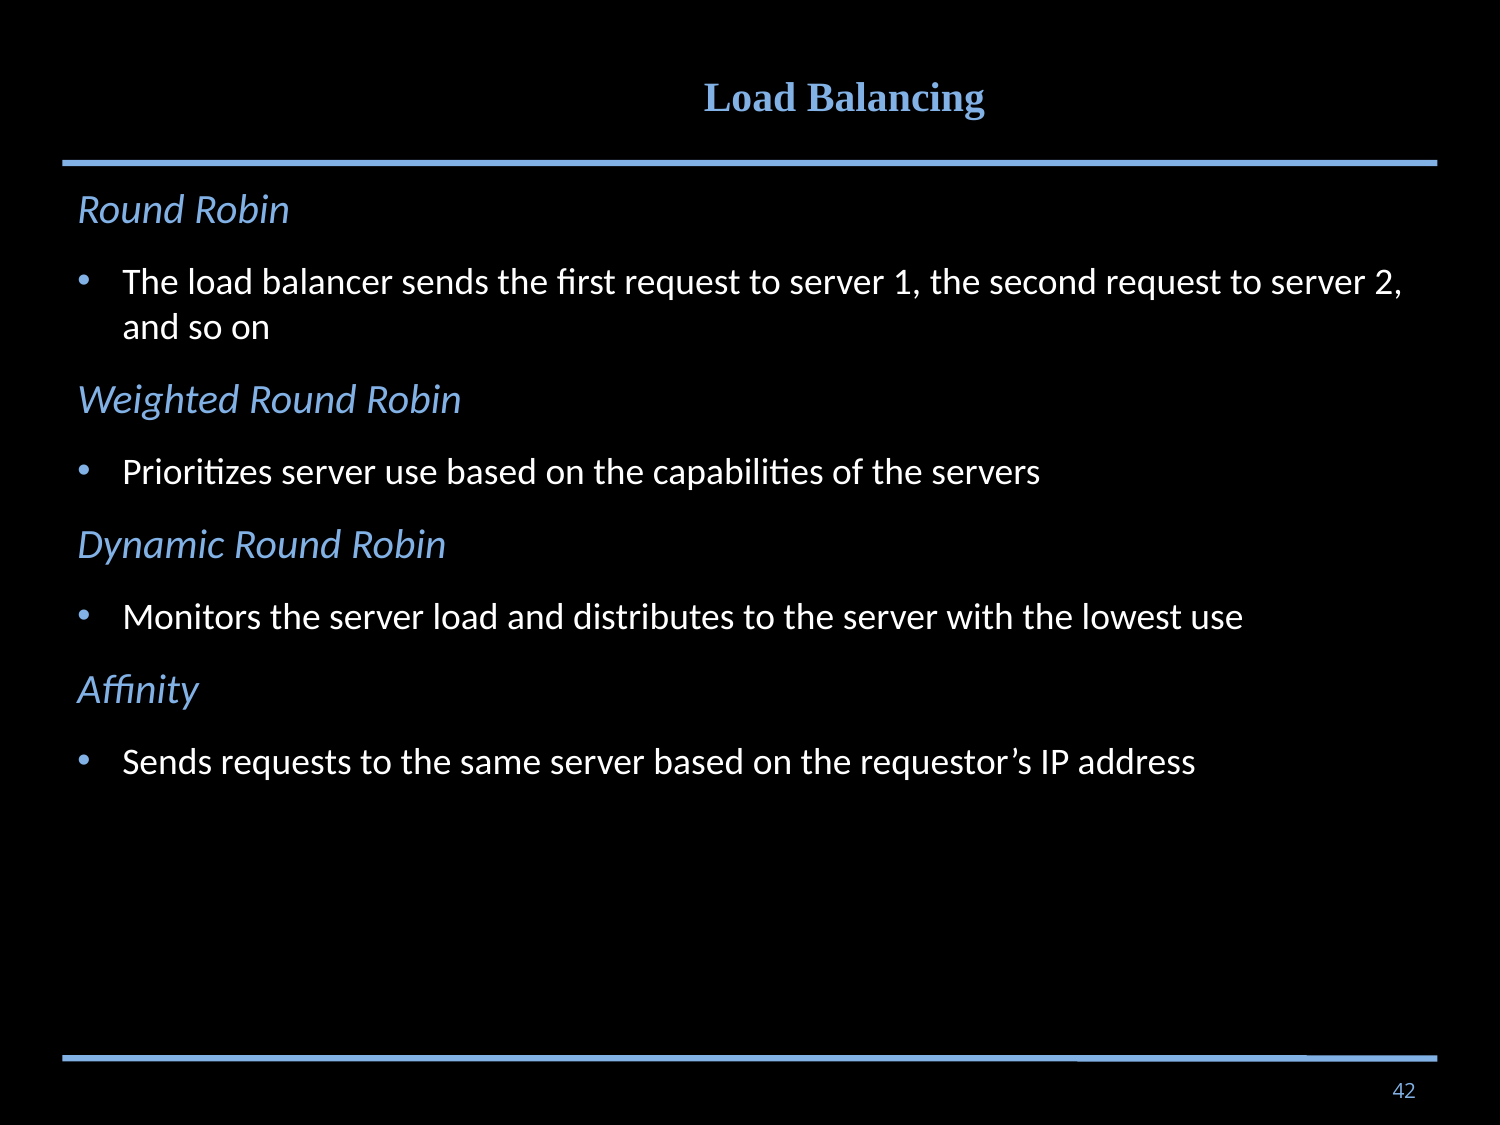

# Load Balancing
Round Robin
The load balancer sends the first request to server 1, the second request to server 2, and so on
Weighted Round Robin
Prioritizes server use based on the capabilities of the servers
Dynamic Round Robin
Monitors the server load and distributes to the server with the lowest use
Affinity
Sends requests to the same server based on the requestor’s IP address
42
42